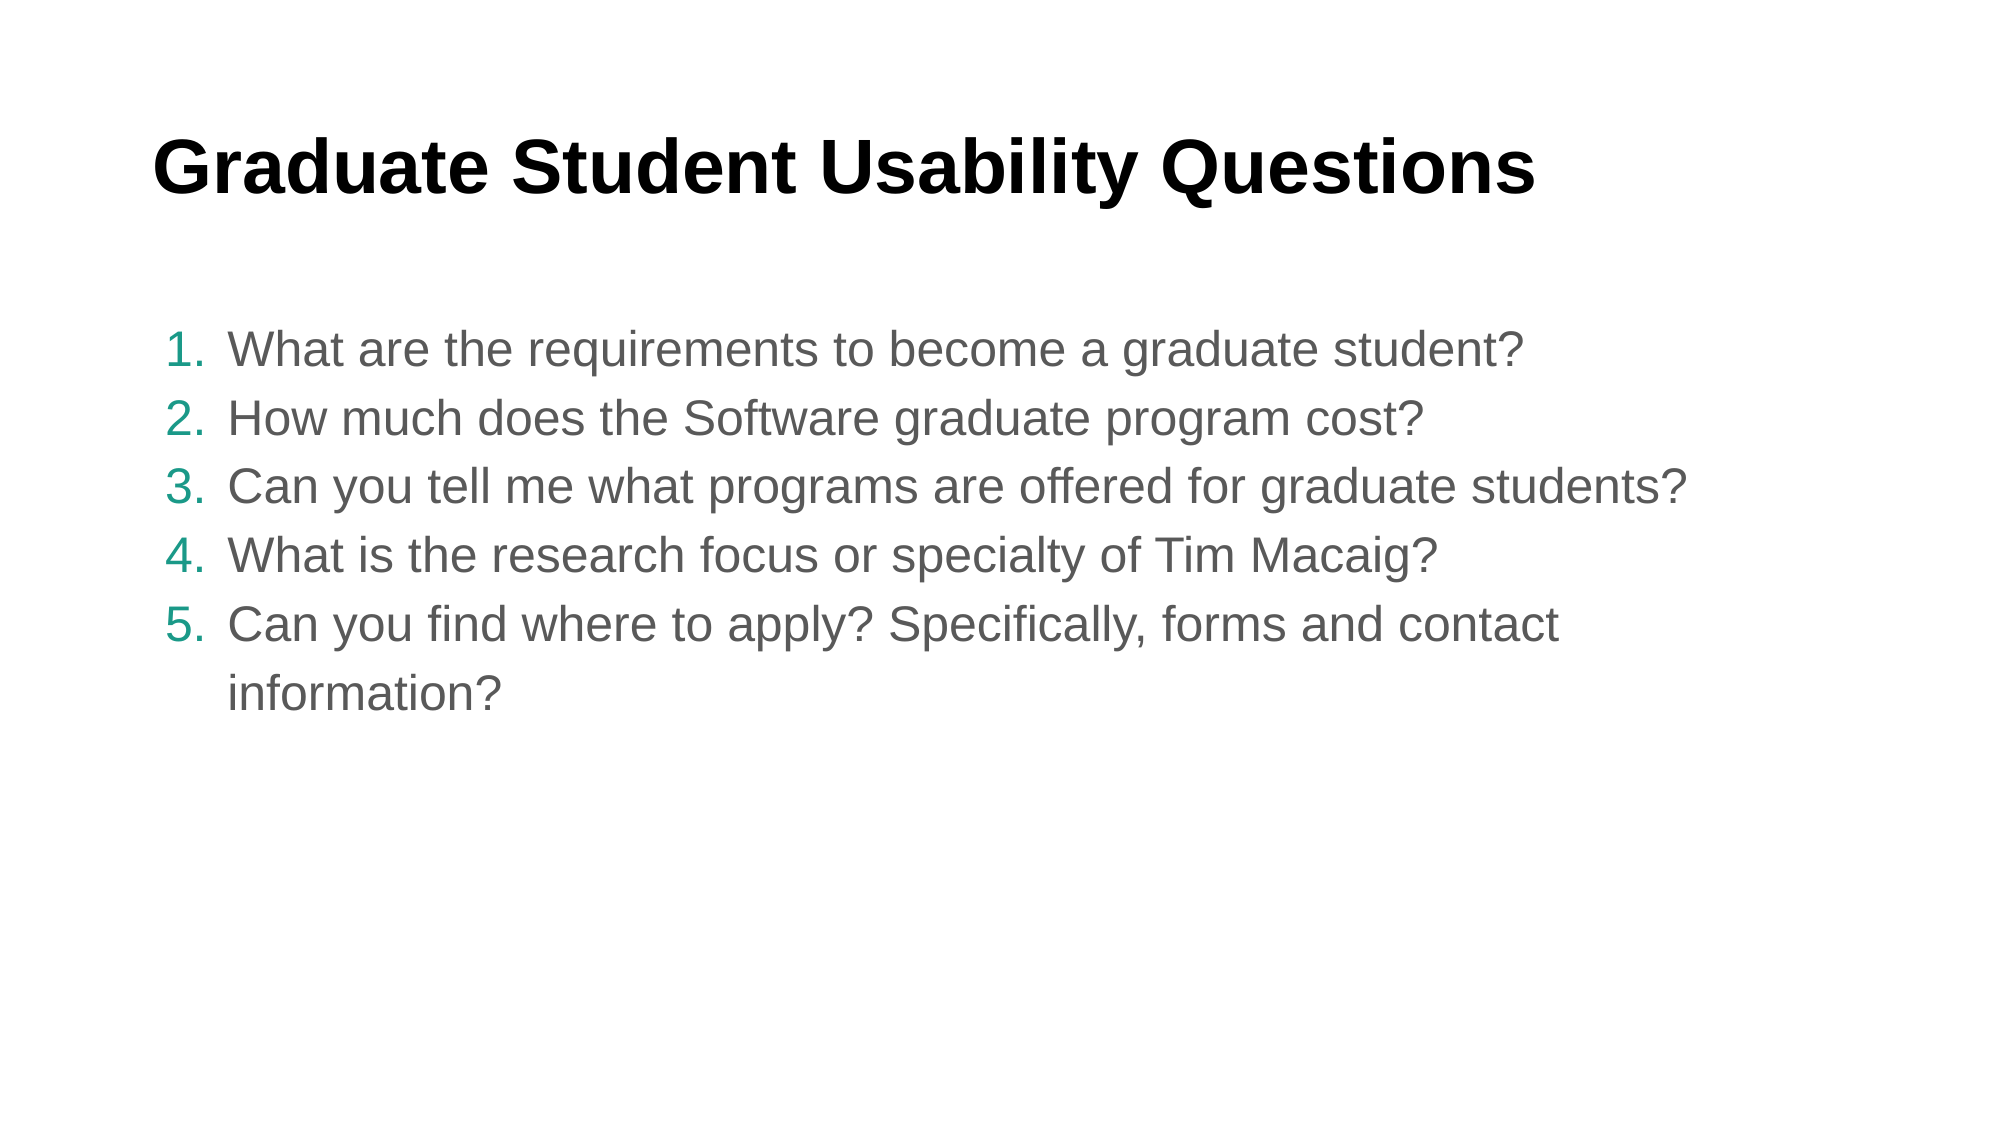

# Graduate Student Usability Questions
What are the requirements to become a graduate student?
How much does the Software graduate program cost?
Can you tell me what programs are offered for graduate students?
What is the research focus or specialty of Tim Macaig?
Can you find where to apply? Specifically, forms and contact information?